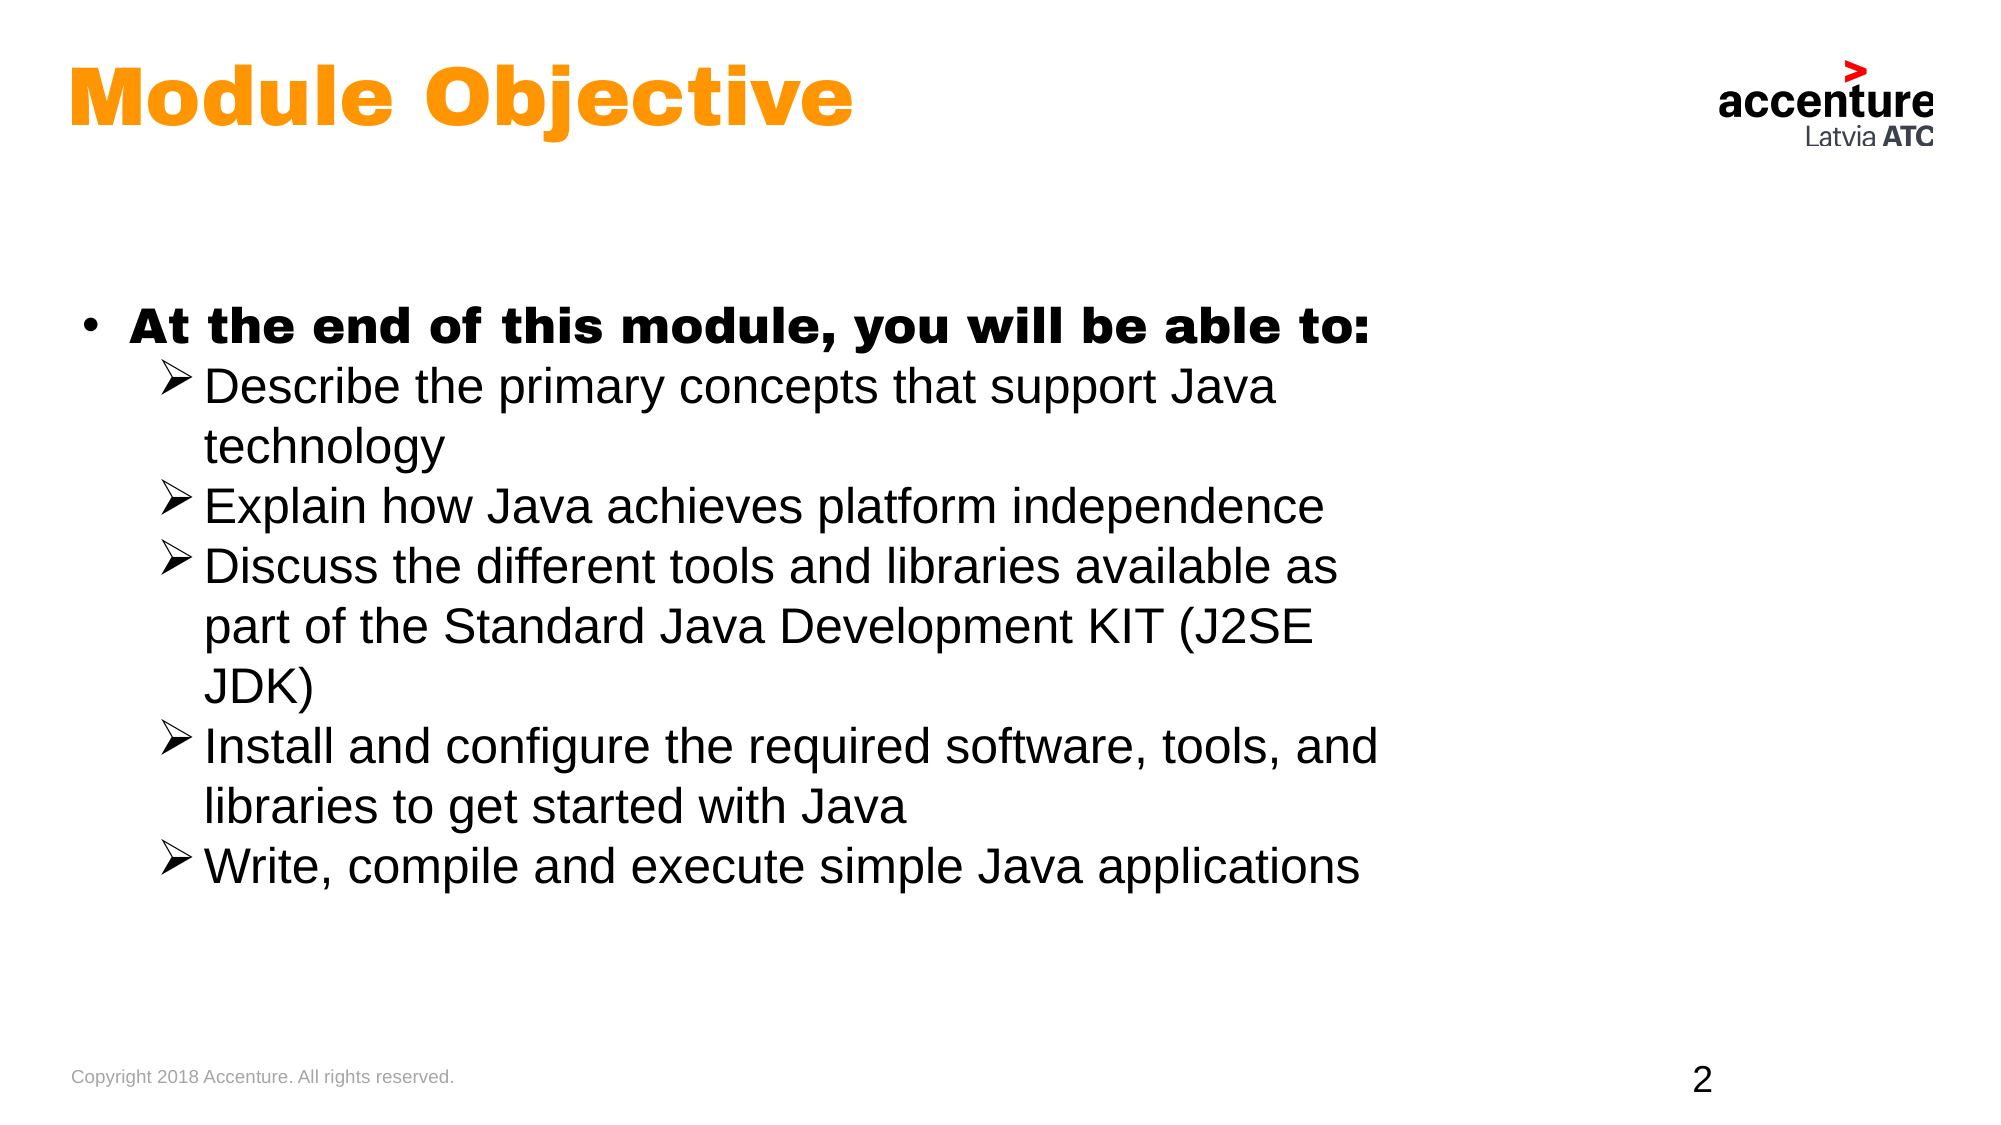

Module Objective
At the end of this module, you will be able to:
Describe the primary concepts that support Java technology
Explain how Java achieves platform independence
Discuss the different tools and libraries available as part of the Standard Java Development KIT (J2SE JDK)
Install and configure the required software, tools, and libraries to get started with Java
Write, compile and execute simple Java applications

2